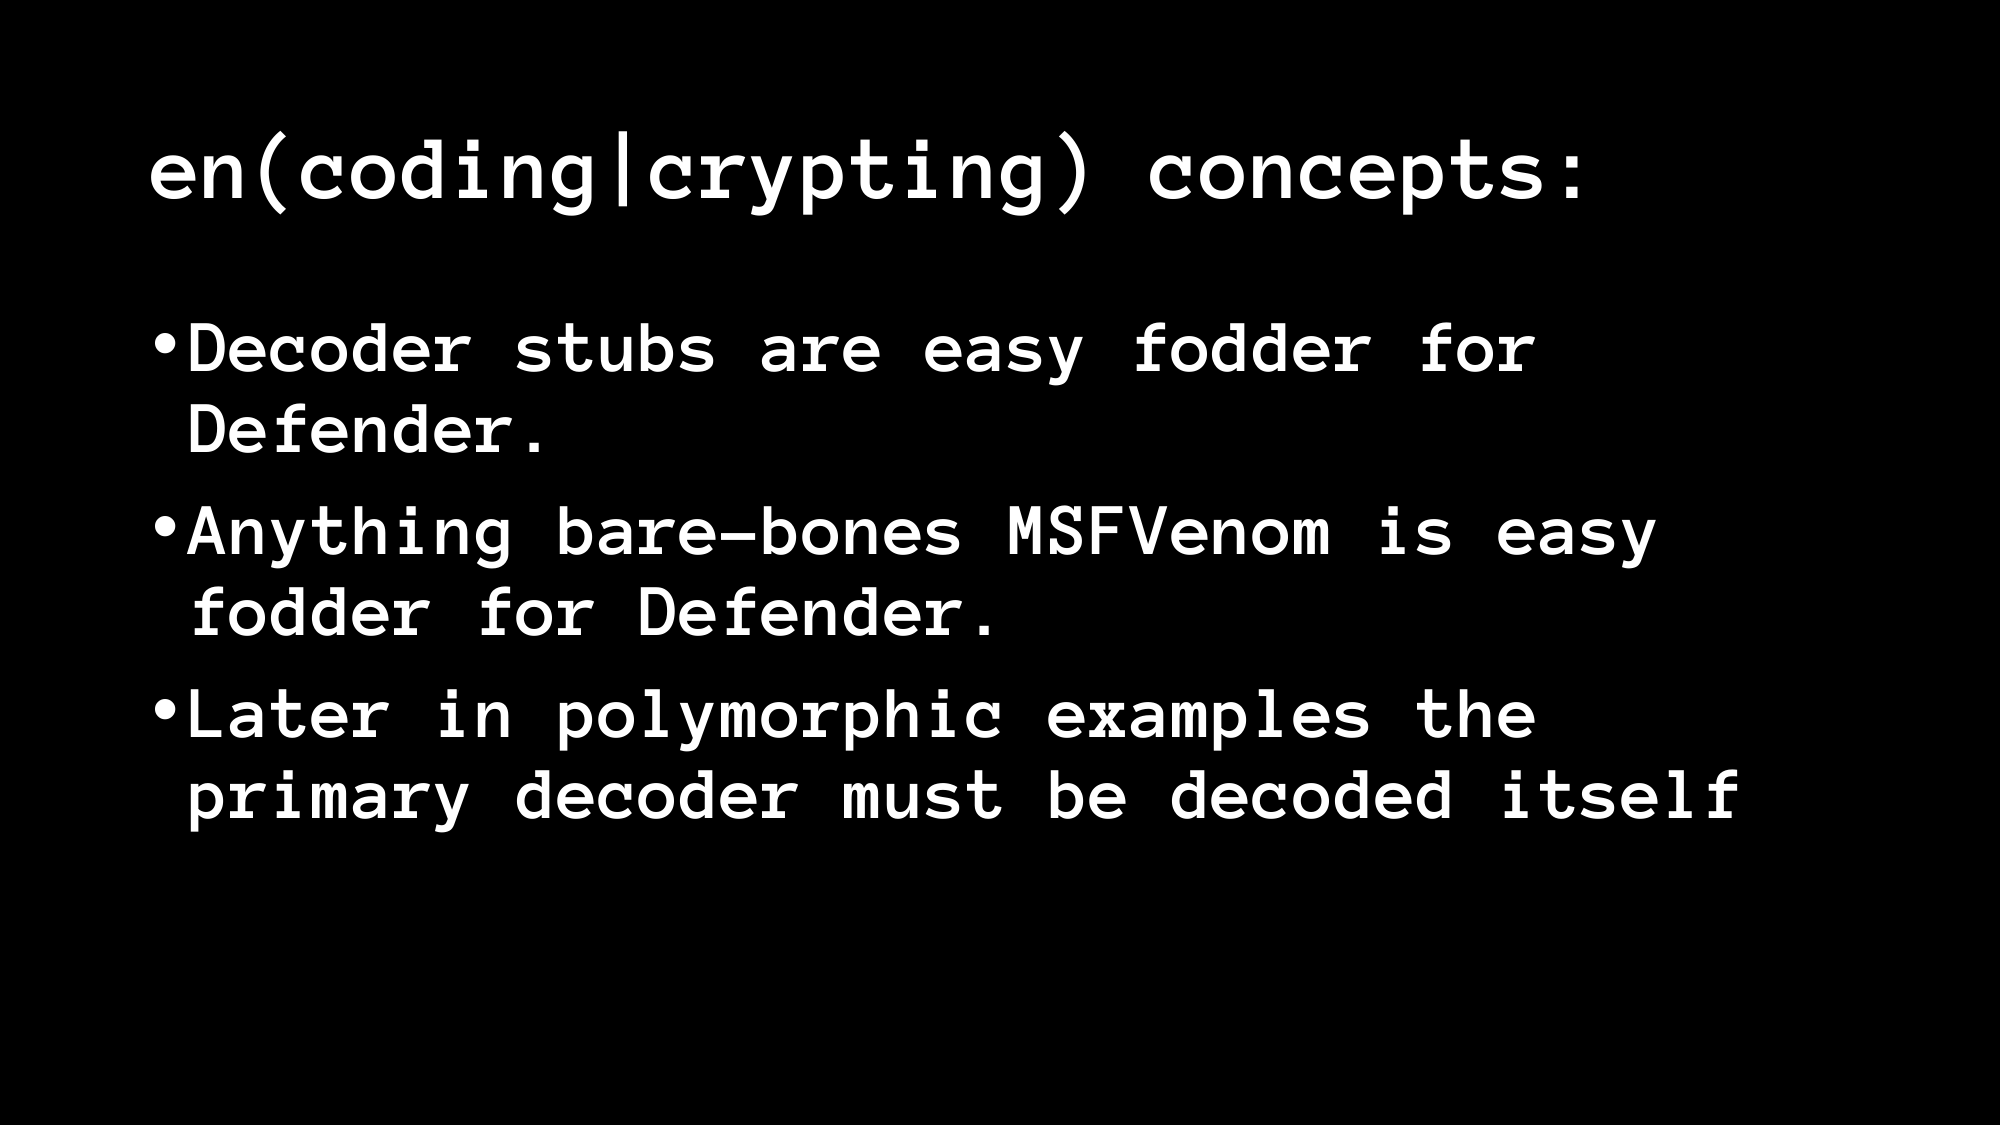

# en(coding|crypting) concepts:
Decoder stubs are easy fodder for Defender.
Anything bare-bones MSFVenom is easy fodder for Defender.
Later in polymorphic examples the primary decoder must be decoded itself